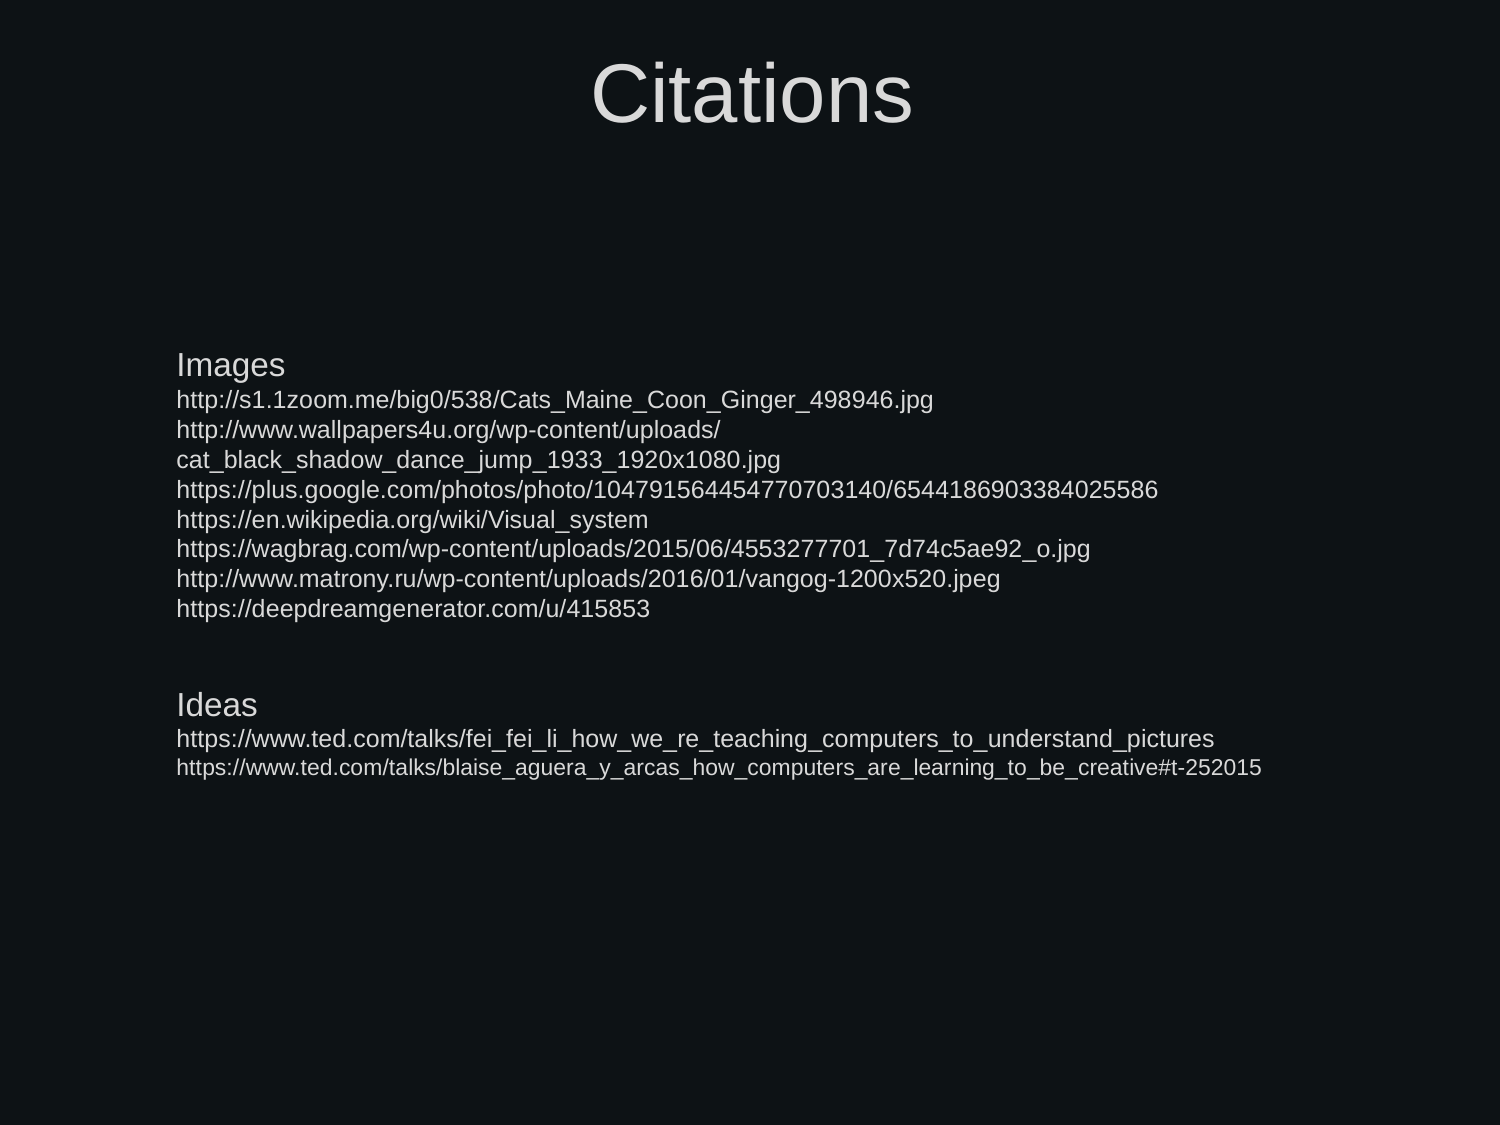

Citations
Images
http://s1.1zoom.me/big0/538/Cats_Maine_Coon_Ginger_498946.jpg
http://www.wallpapers4u.org/wp-content/uploads/cat_black_shadow_dance_jump_1933_1920x1080.jpg
https://plus.google.com/photos/photo/104791564454770703140/6544186903384025586
https://en.wikipedia.org/wiki/Visual_system
https://wagbrag.com/wp-content/uploads/2015/06/4553277701_7d74c5ae92_o.jpg
http://www.matrony.ru/wp-content/uploads/2016/01/vangog-1200x520.jpeg
https://deepdreamgenerator.com/u/415853

Ideas
https://www.ted.com/talks/fei_fei_li_how_we_re_teaching_computers_to_understand_pictures
https://www.ted.com/talks/blaise_aguera_y_arcas_how_computers_are_learning_to_be_creative#t-252015